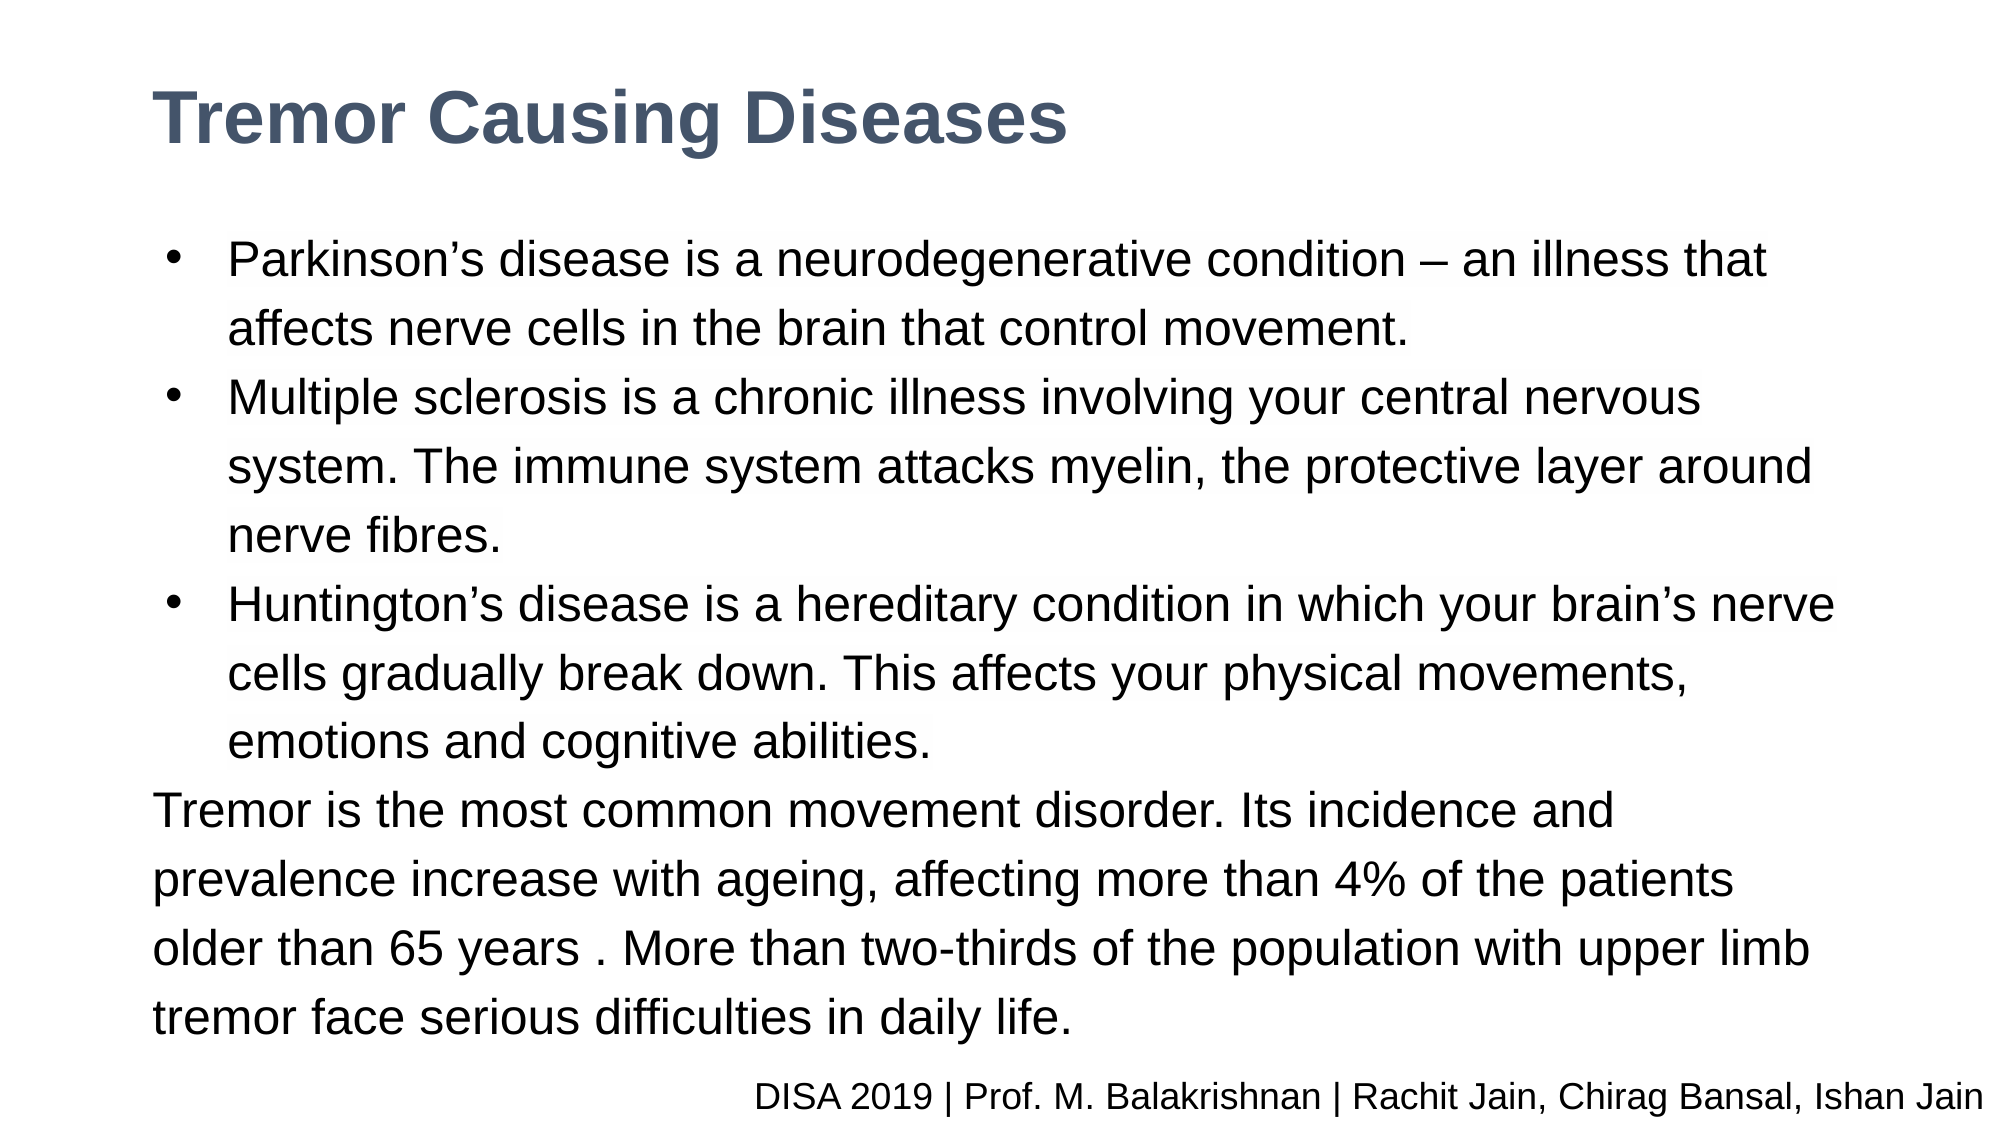

Tremor Causing Diseases
Parkinson’s disease is a neurodegenerative condition – an illness that affects nerve cells in the brain that control movement.
Multiple sclerosis is a chronic illness involving your central nervous system. The immune system attacks myelin, the protective layer around nerve fibres.
Huntington’s disease is a hereditary condition in which your brain’s nerve cells gradually break down. This affects your physical movements, emotions and cognitive abilities.
Tremor is the most common movement disorder. Its incidence and prevalence increase with ageing, affecting more than 4% of the patients older than 65 years . More than two-thirds of the population with upper limb tremor face serious difficulties in daily life.
DISA 2019 | Prof. M. Balakrishnan | Rachit Jain, Chirag Bansal, Ishan Jain